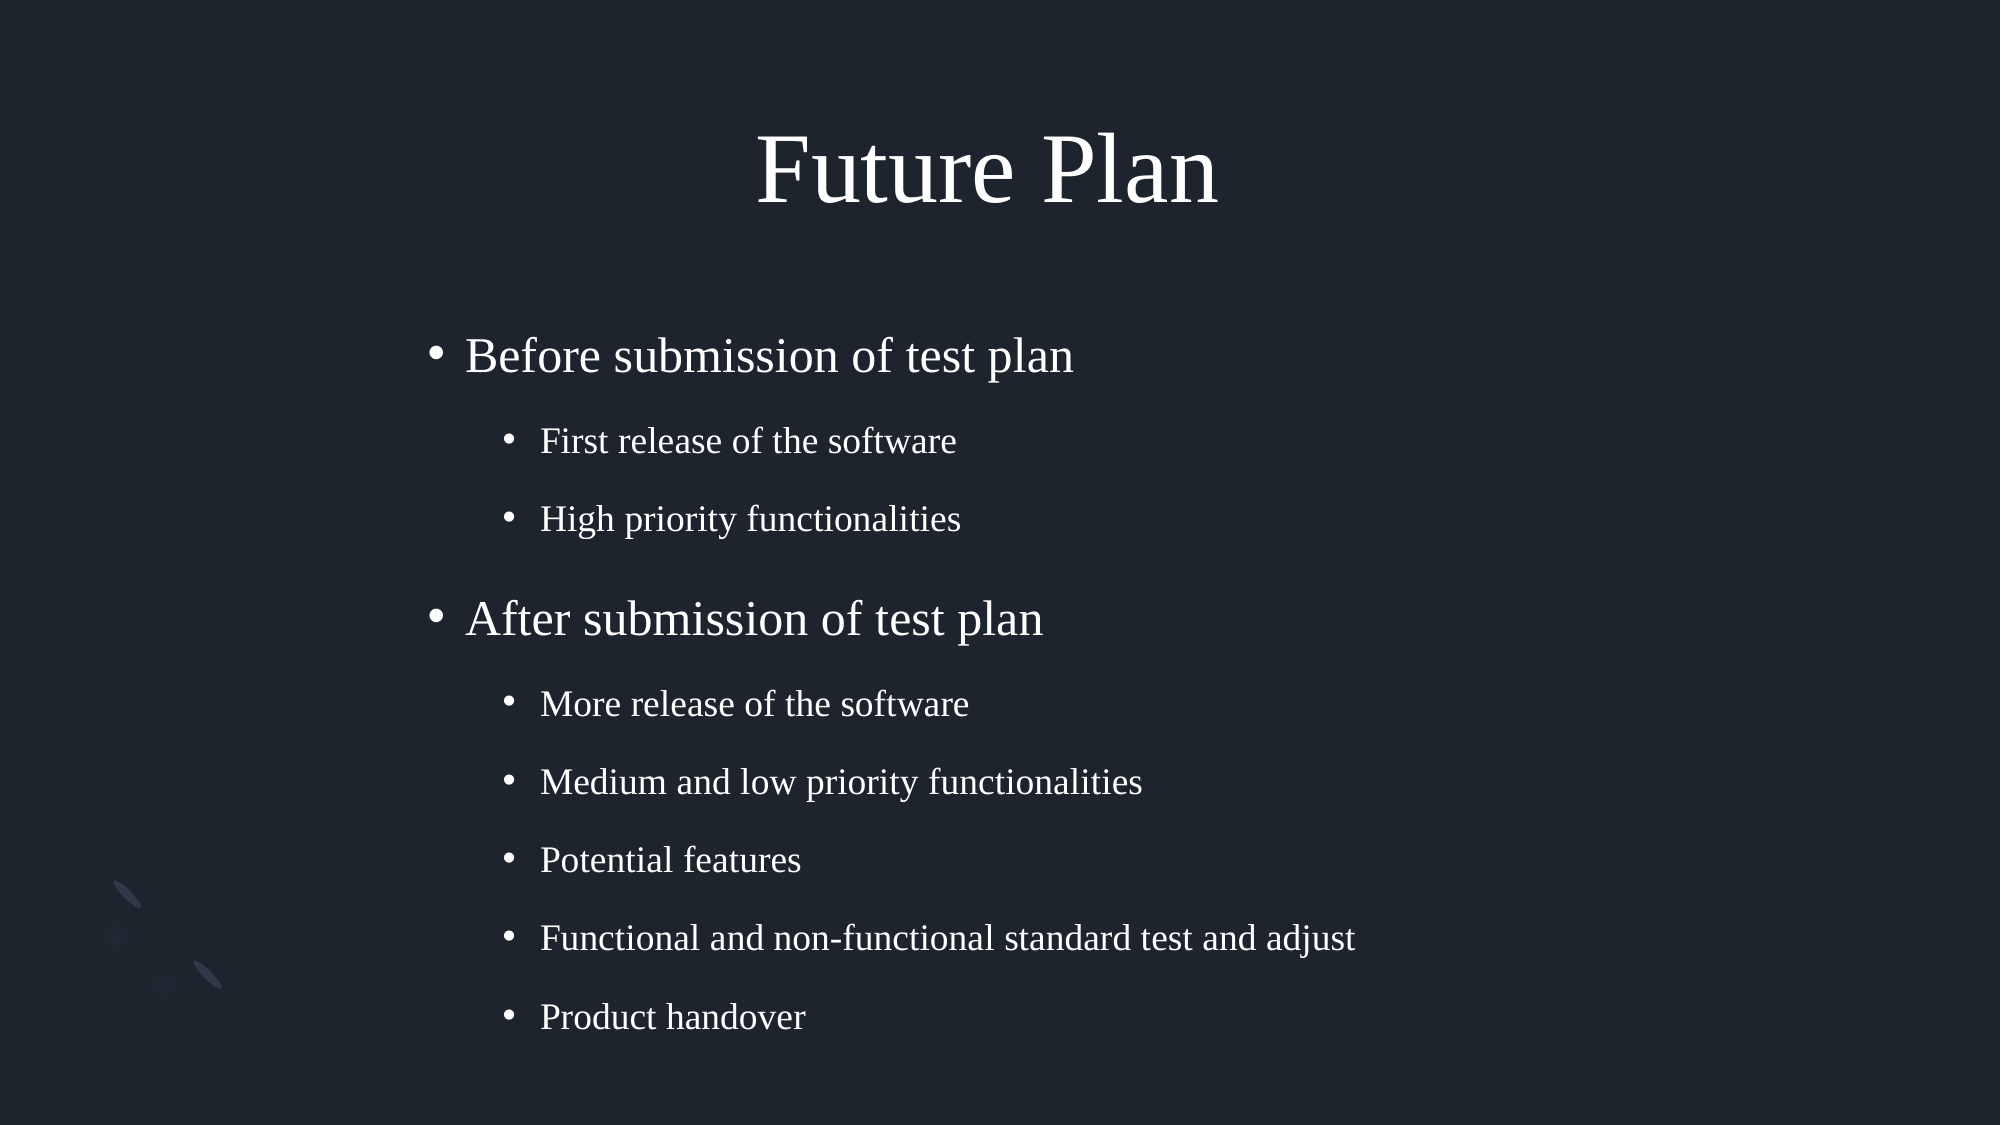

# Future Plan
Before submission of test plan
First release of the software
High priority functionalities
After submission of test plan
More release of the software
Medium and low priority functionalities
Potential features
Functional and non-functional standard test and adjust
Product handover